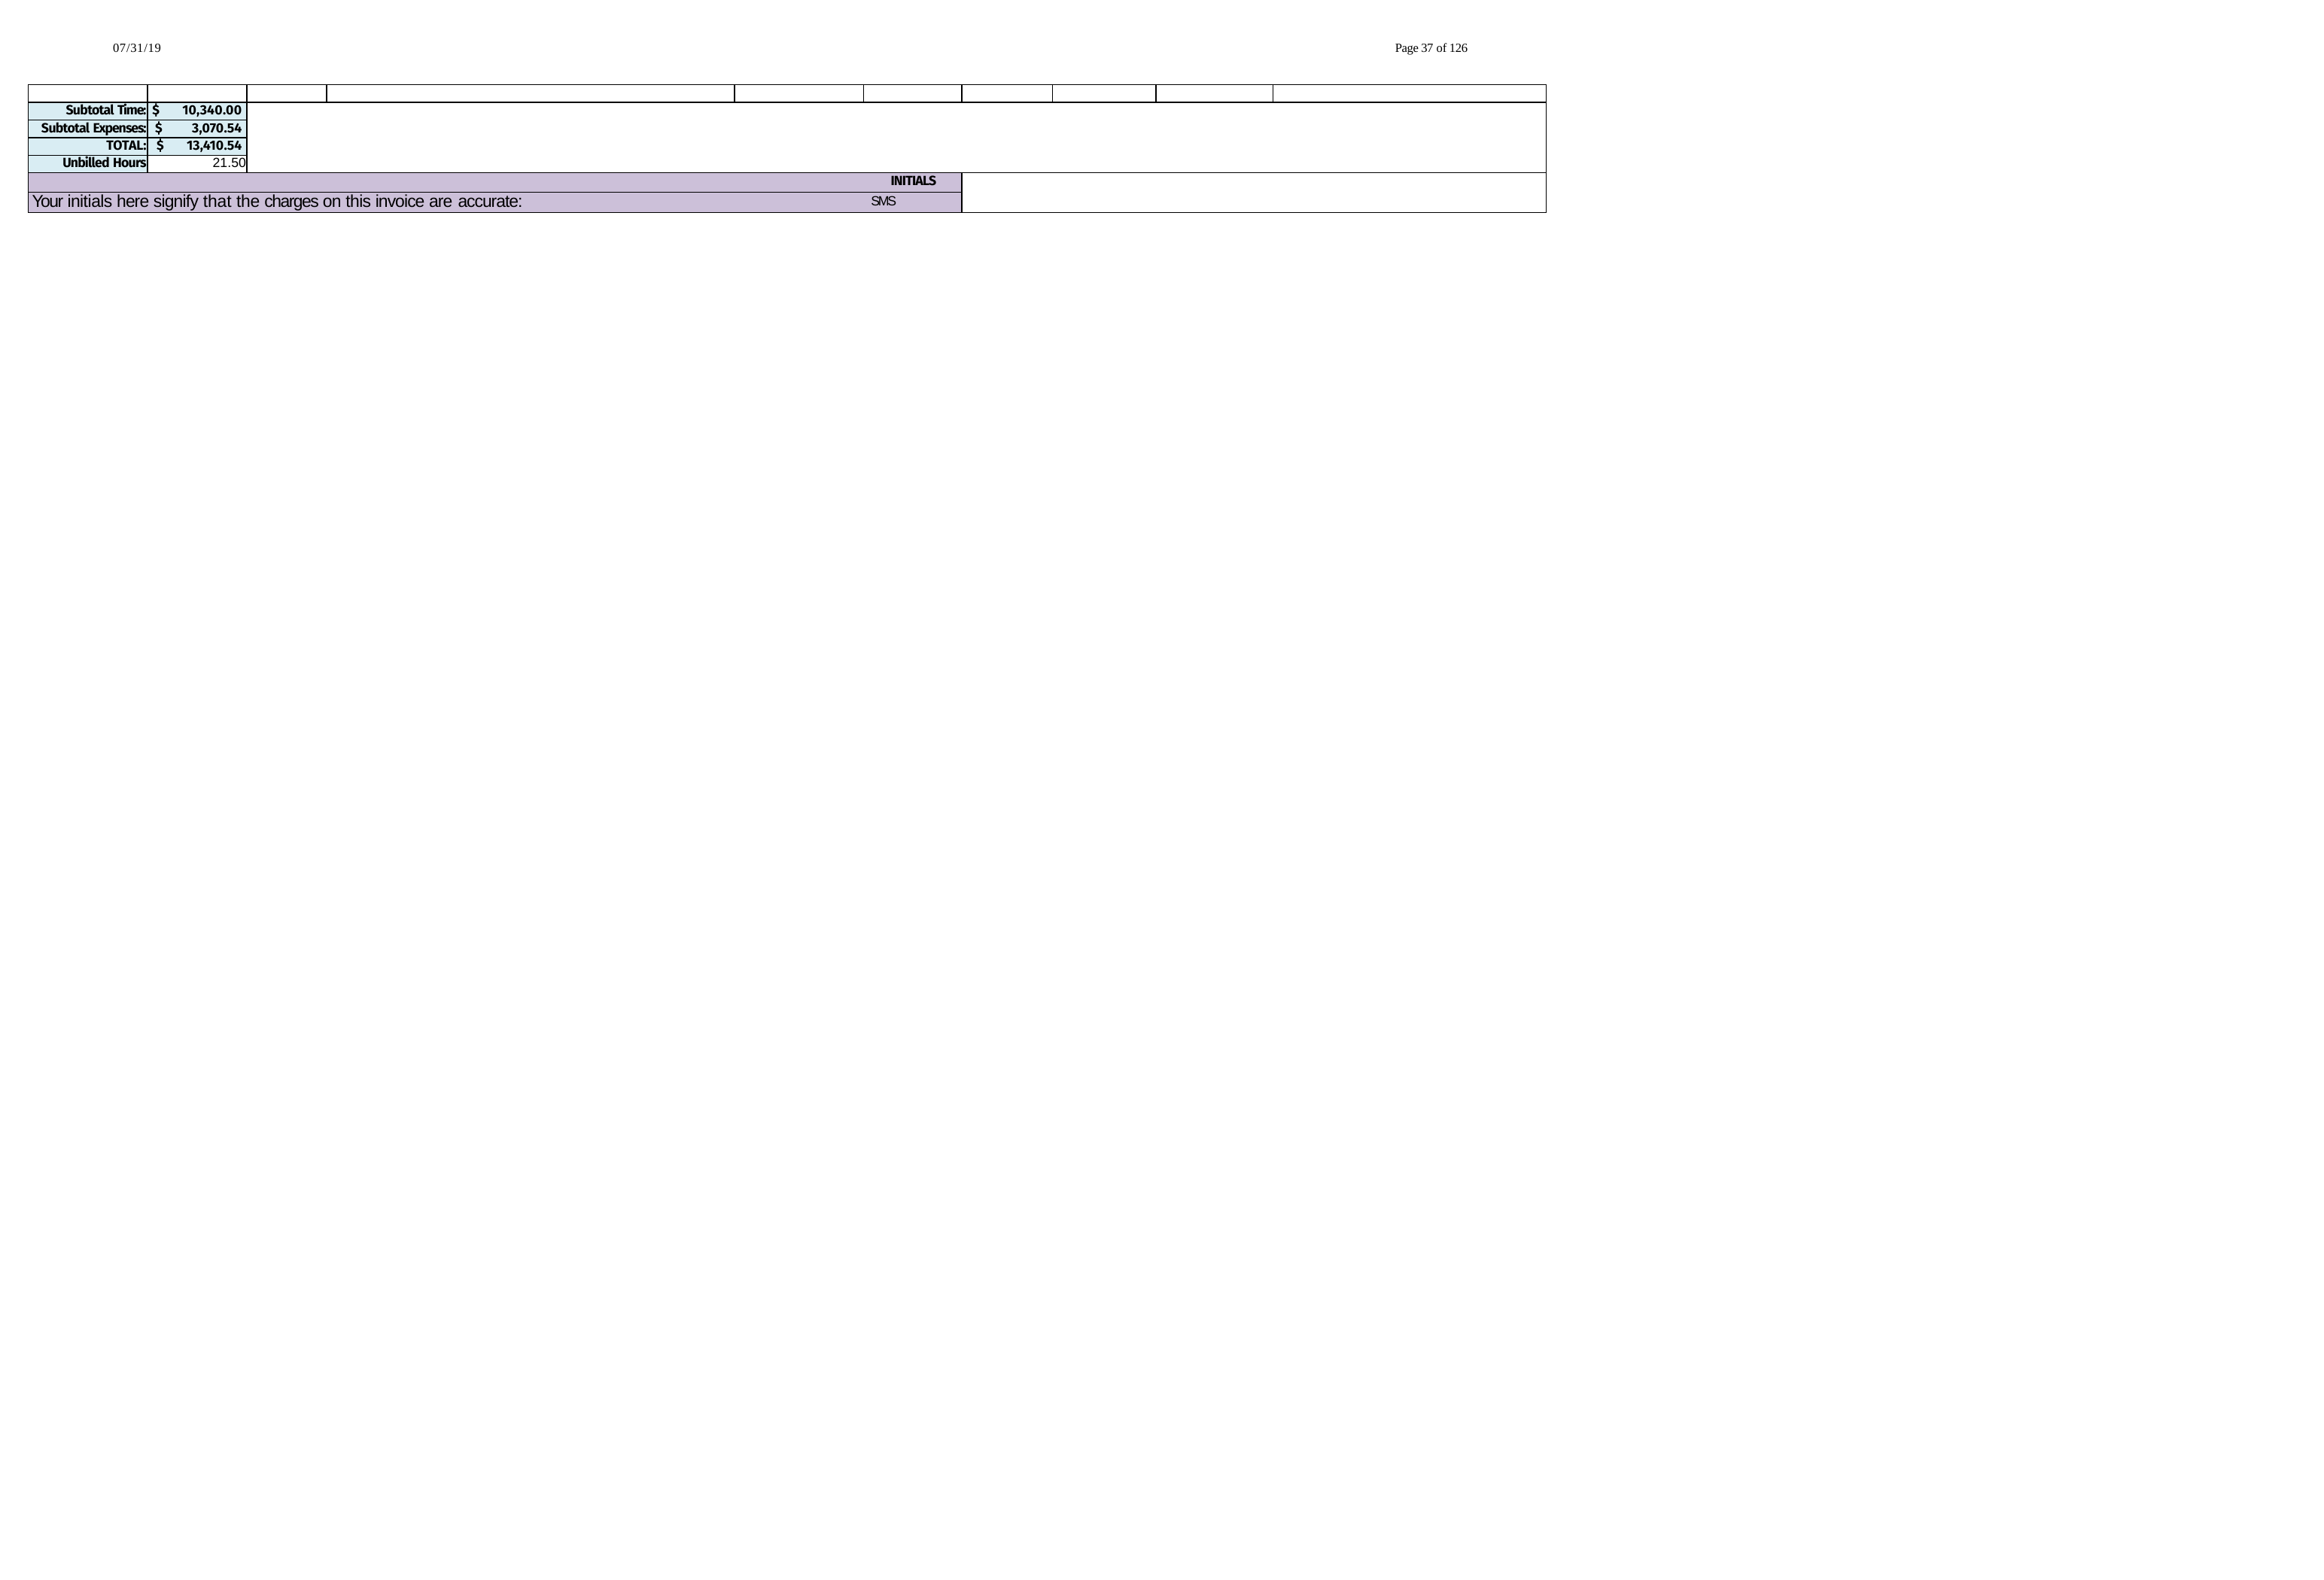

07/31/19
Page 37 of 126
|  |  |  |  |  |  |  |  |  |  |
| --- | --- | --- | --- | --- | --- | --- | --- | --- | --- |
| Subtotal Time: | $ 10,340.00 |  |  |  |  |  |  |  |  |
| Subtotal Expenses: | $ 3,070.54 |  |  |  |  |  |  |  |  |
| TOTAL: | $ 13,410.54 |  |  |  |  |  |  |  |  |
| Unbilled Hours | 21.50 |  |  |  |  |  |  |  |  |
|  |  |  |  |  | INITIALS |  |  |  |  |
| Your initials here signify that the charges on this invoice are accurate: |  |  |  |  | SMS |  |  |  |  |